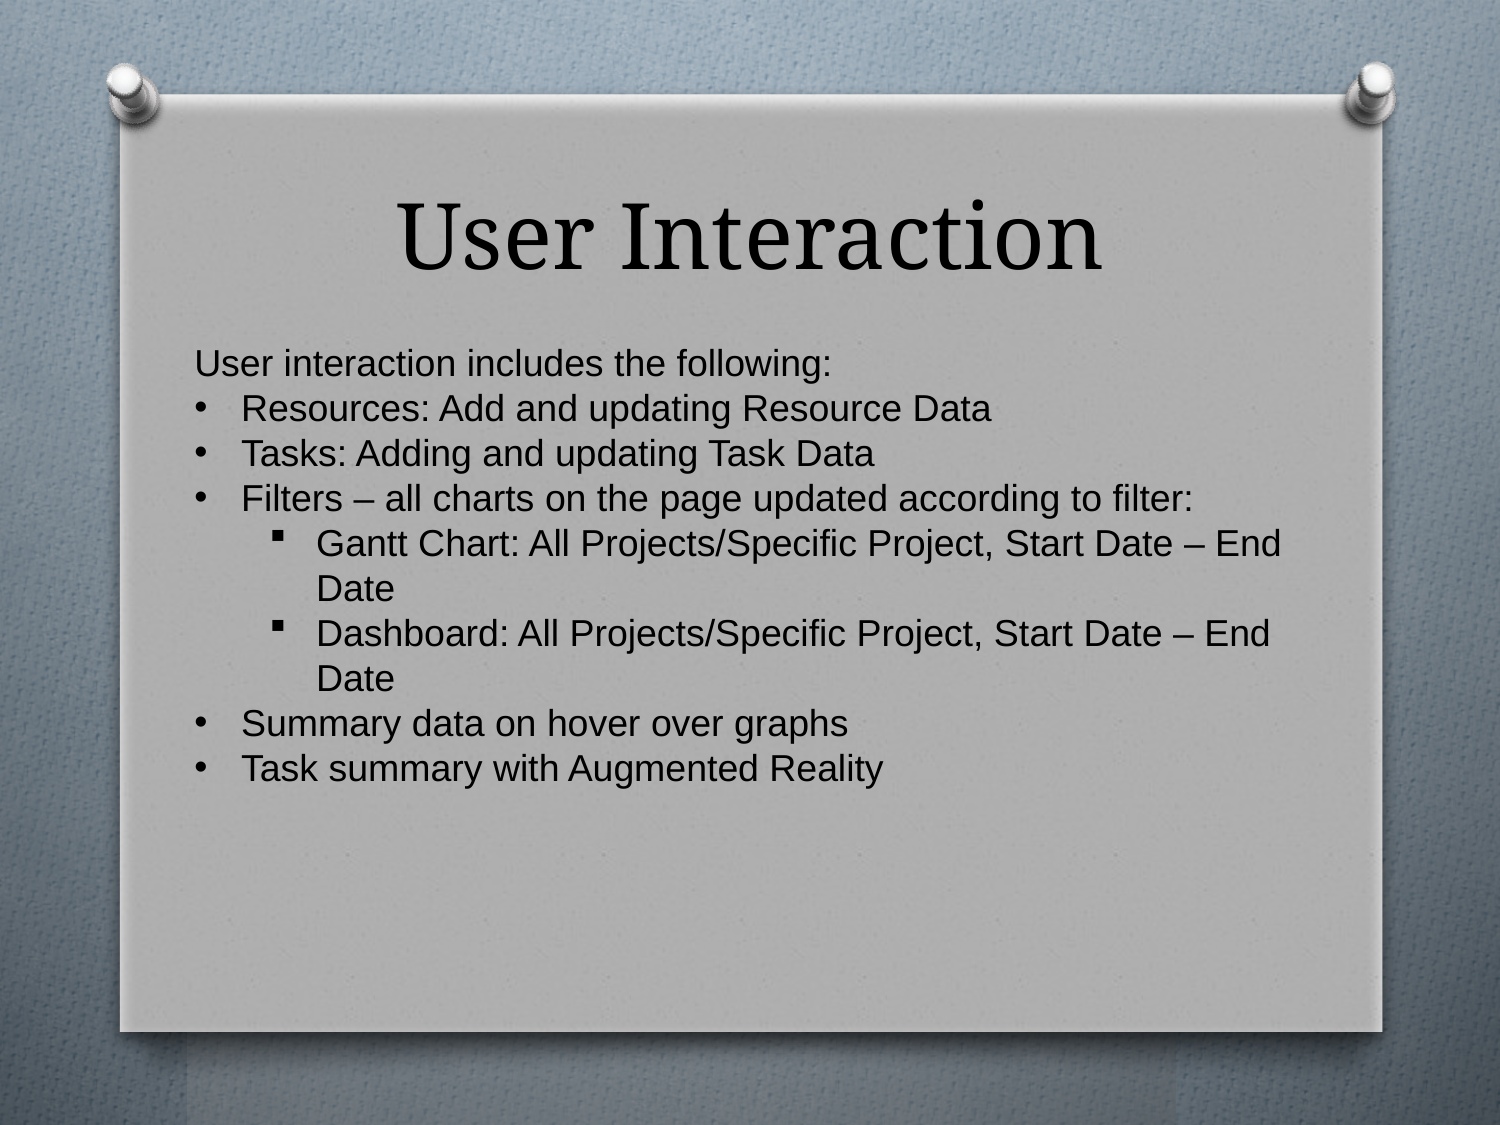

# User Interaction
User interaction includes the following:
Resources: Add and updating Resource Data
Tasks: Adding and updating Task Data
Filters – all charts on the page updated according to filter:
Gantt Chart: All Projects/Specific Project, Start Date – End Date
Dashboard: All Projects/Specific Project, Start Date – End Date
Summary data on hover over graphs
Task summary with Augmented Reality